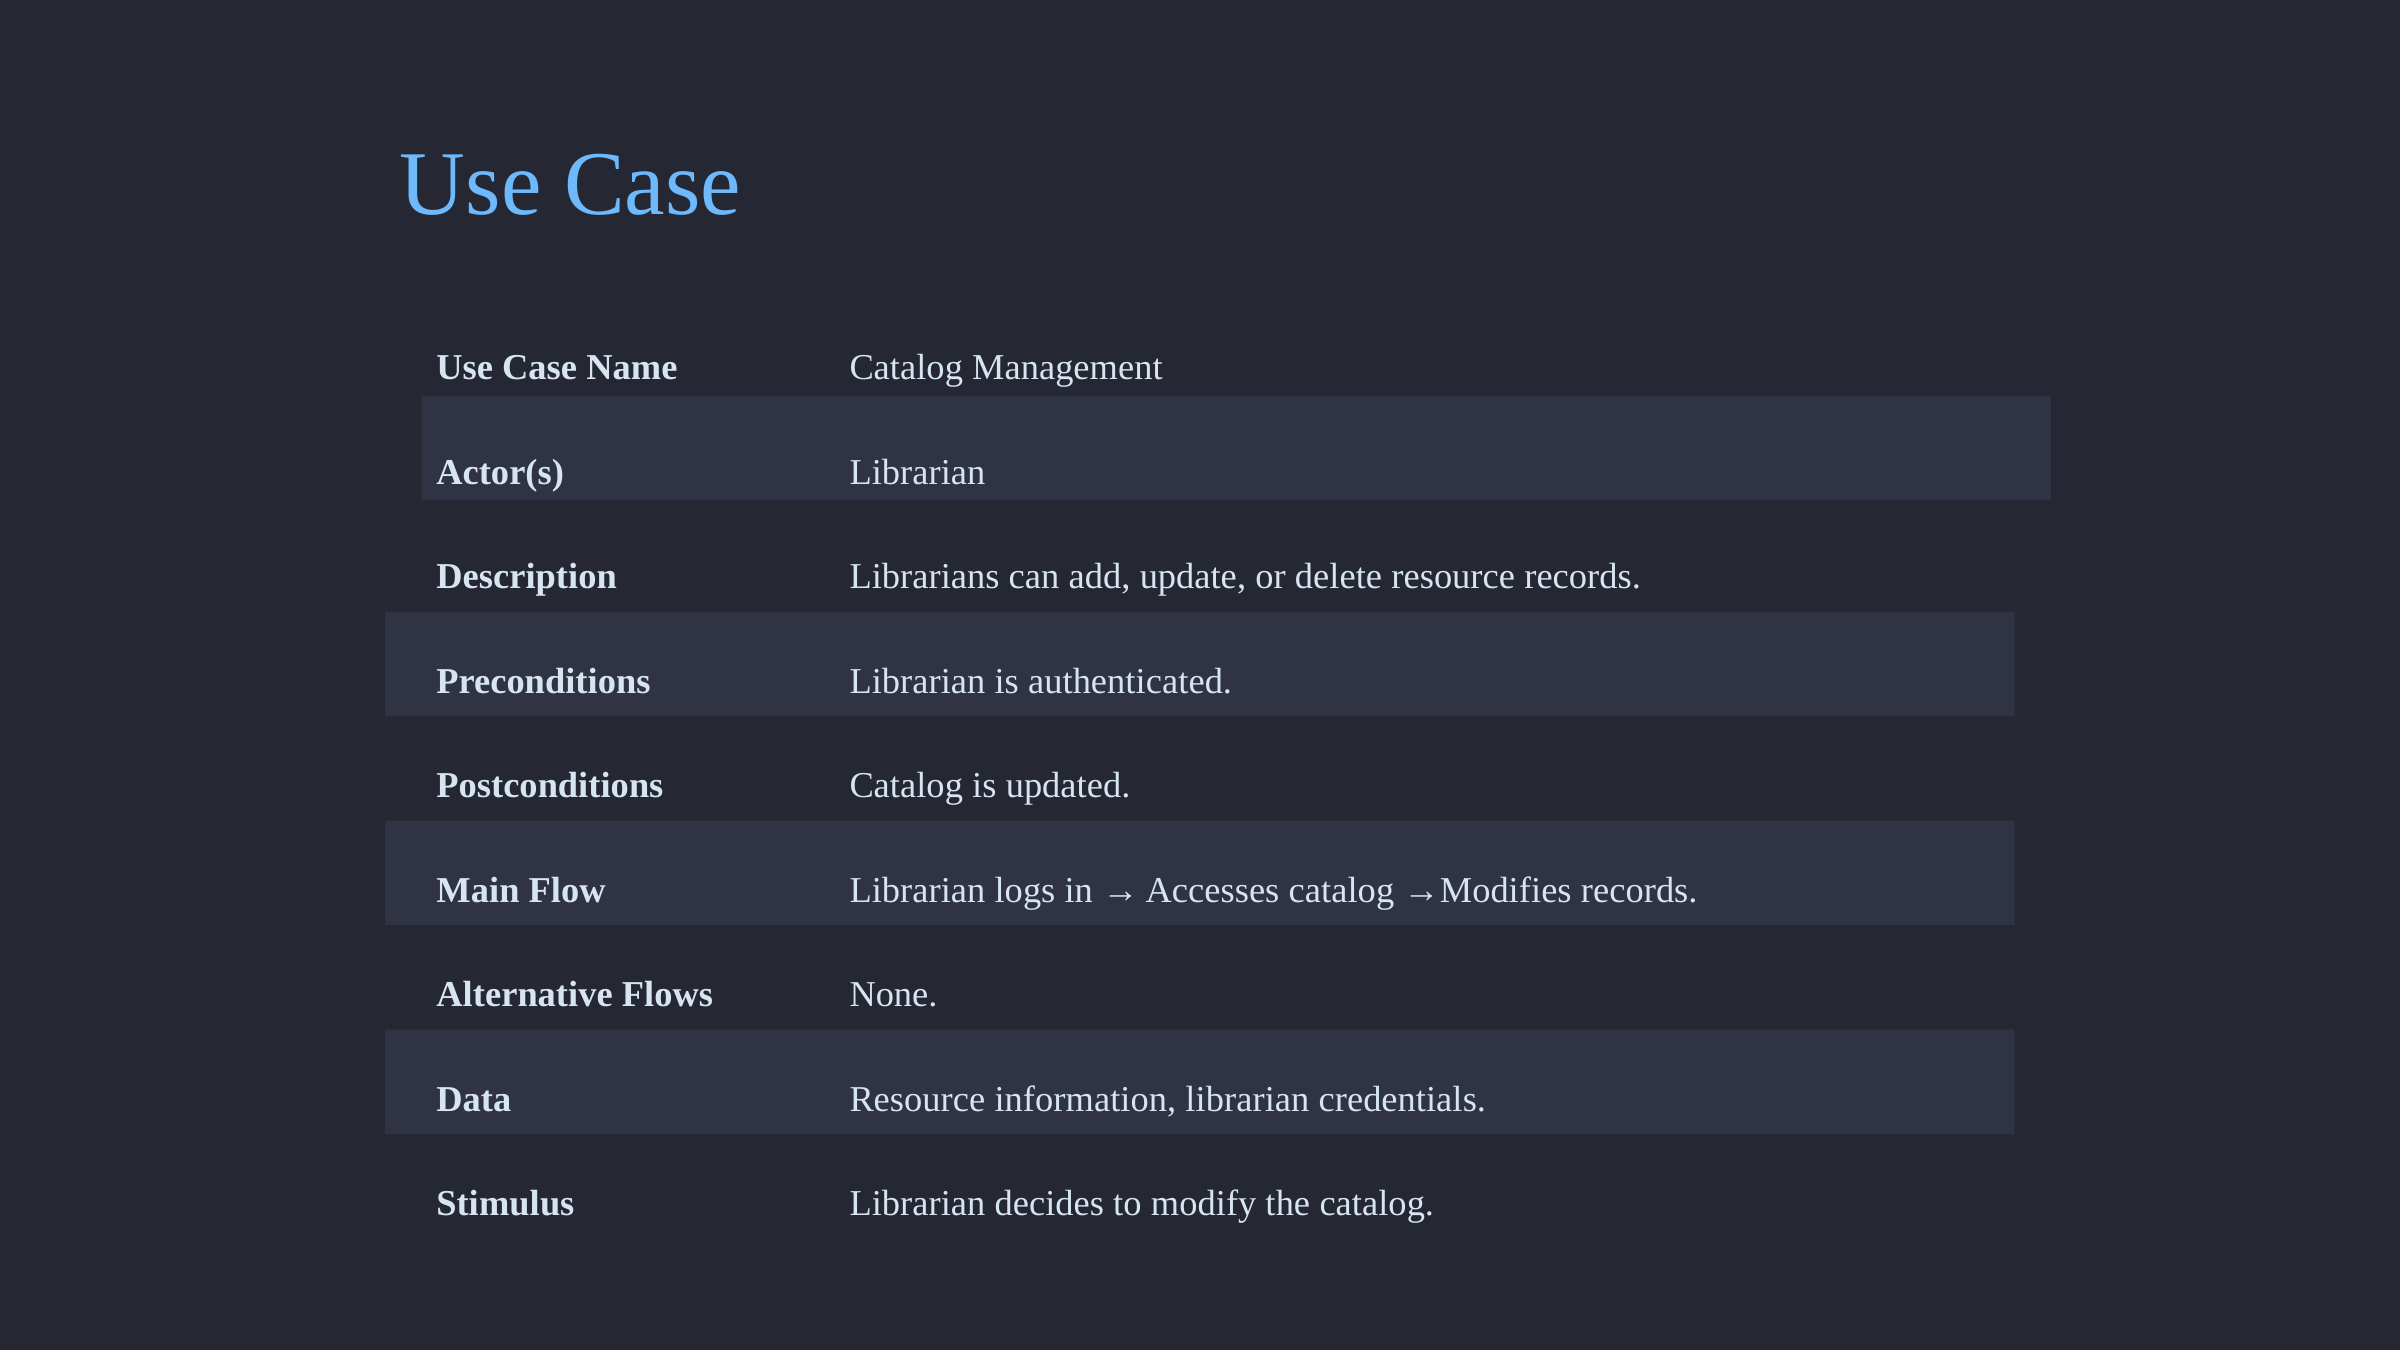

Use Case
Use Case Name
Catalog Management

Actor(s)
Librarian
Description
Librarians can add, update, or delete resource records.

Preconditions
Librarian is authenticated.
Postconditions
Catalog is updated.

Main Flow
Librarian logs in → Accesses catalog →Modifies records.
Alternative Flows
None.

Data
Resource information, librarian credentials.
Stimulus
Librarian decides to modify the catalog.